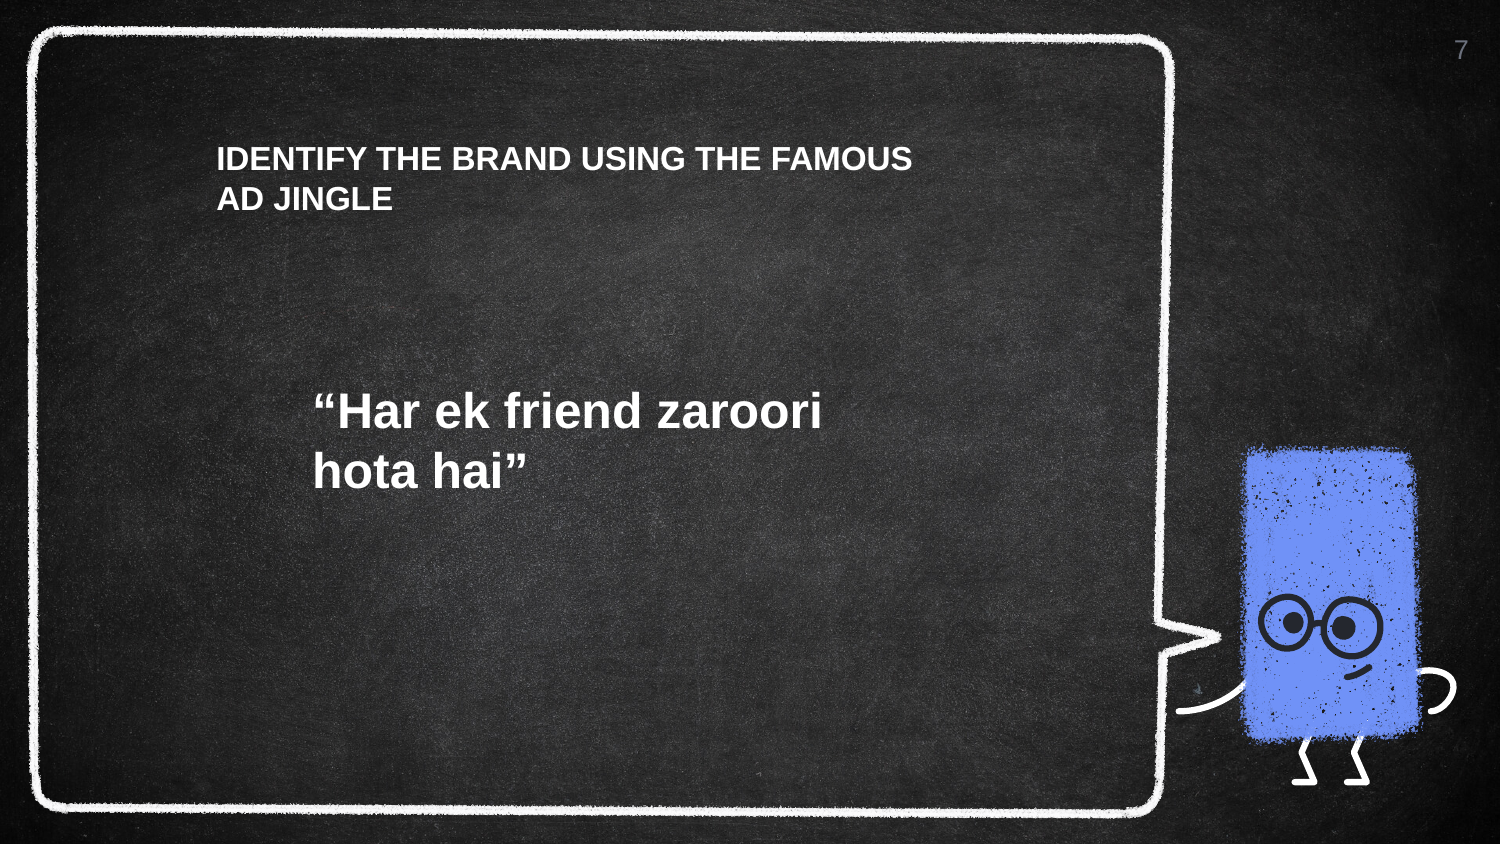

7
IDENTIFY THE BRAND USING THE FAMOUS AD JINGLE
“Har ek friend zaroori hota hai”